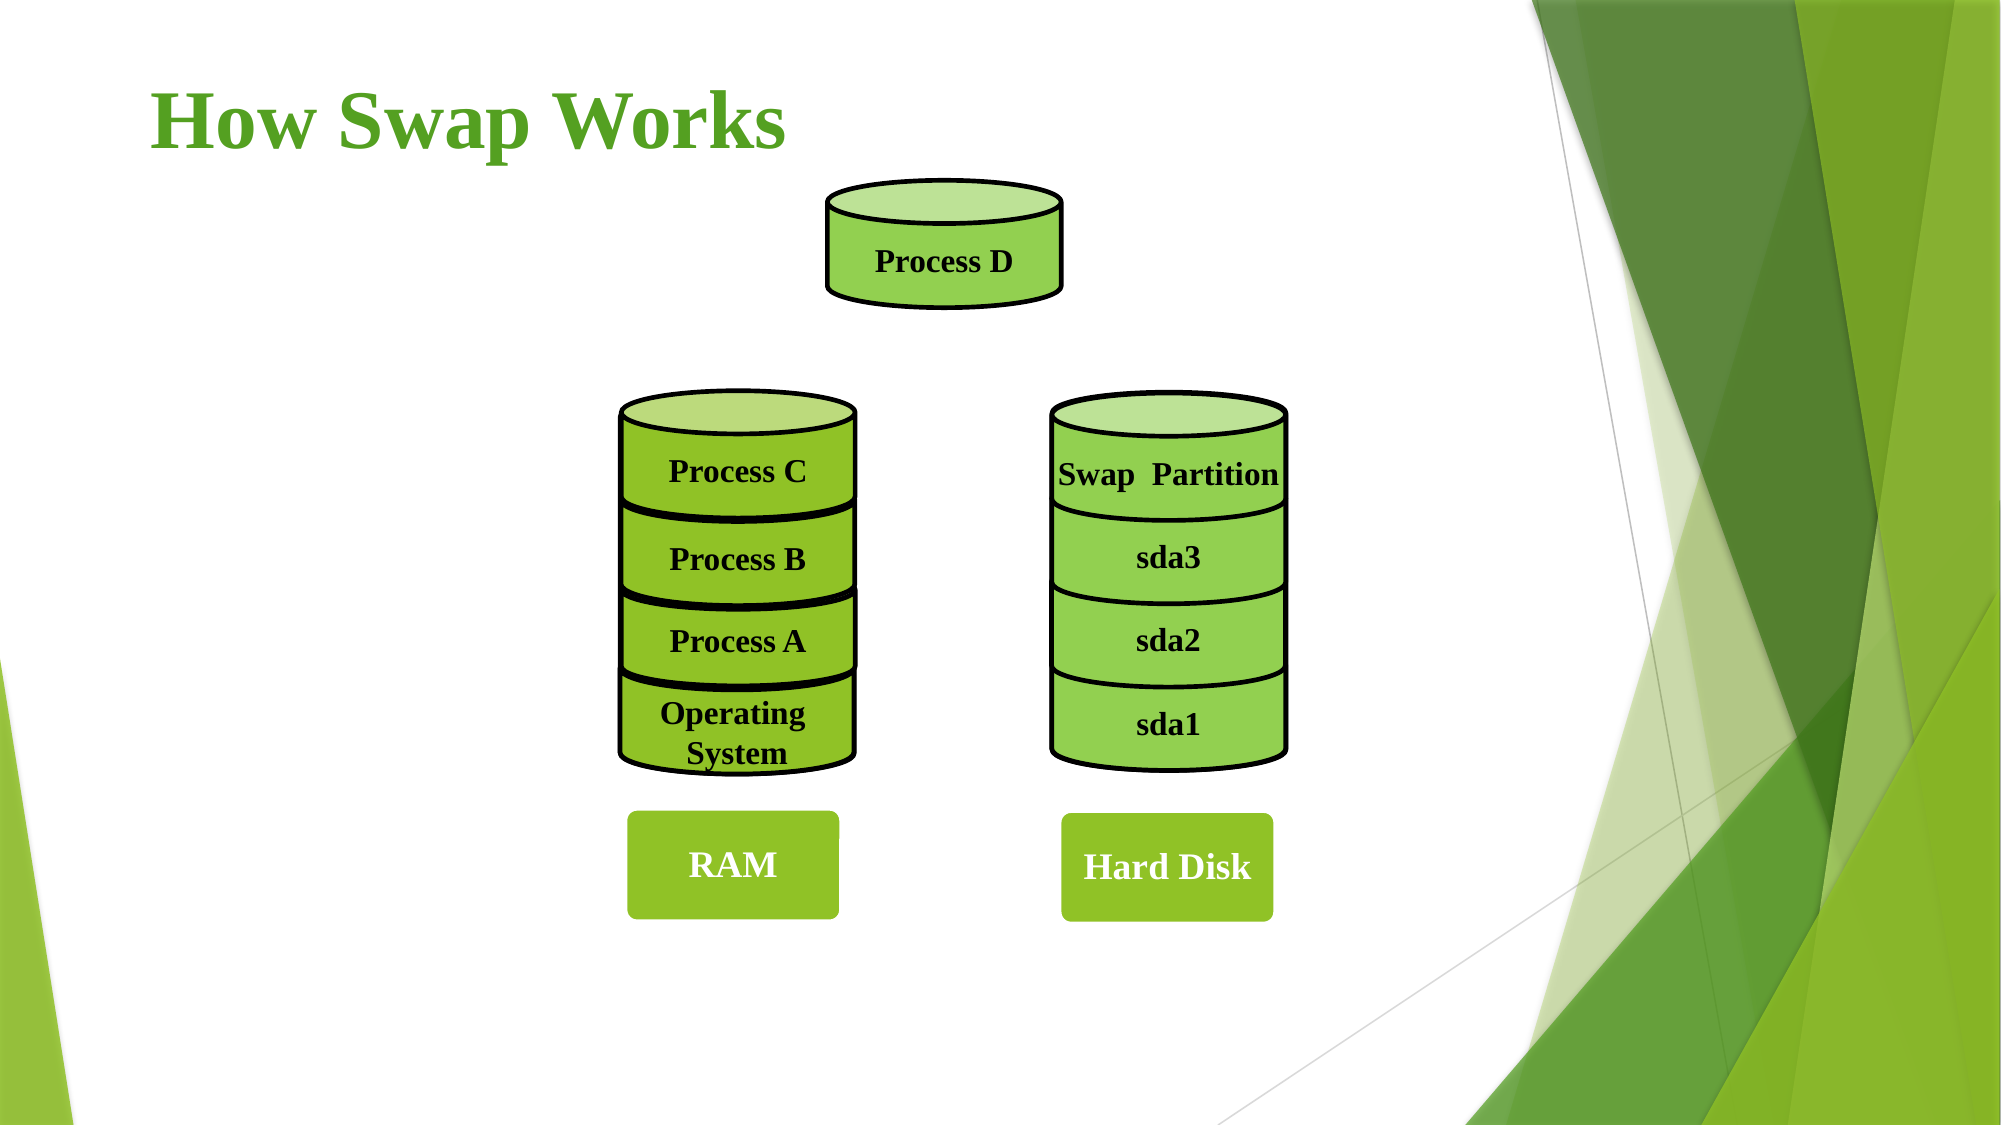

# How Swap Works

Process D

Process C

Swap  Partition

sda3

sda2

sda1

Process B

Process A

Operating
System

RAM

Hard Disk